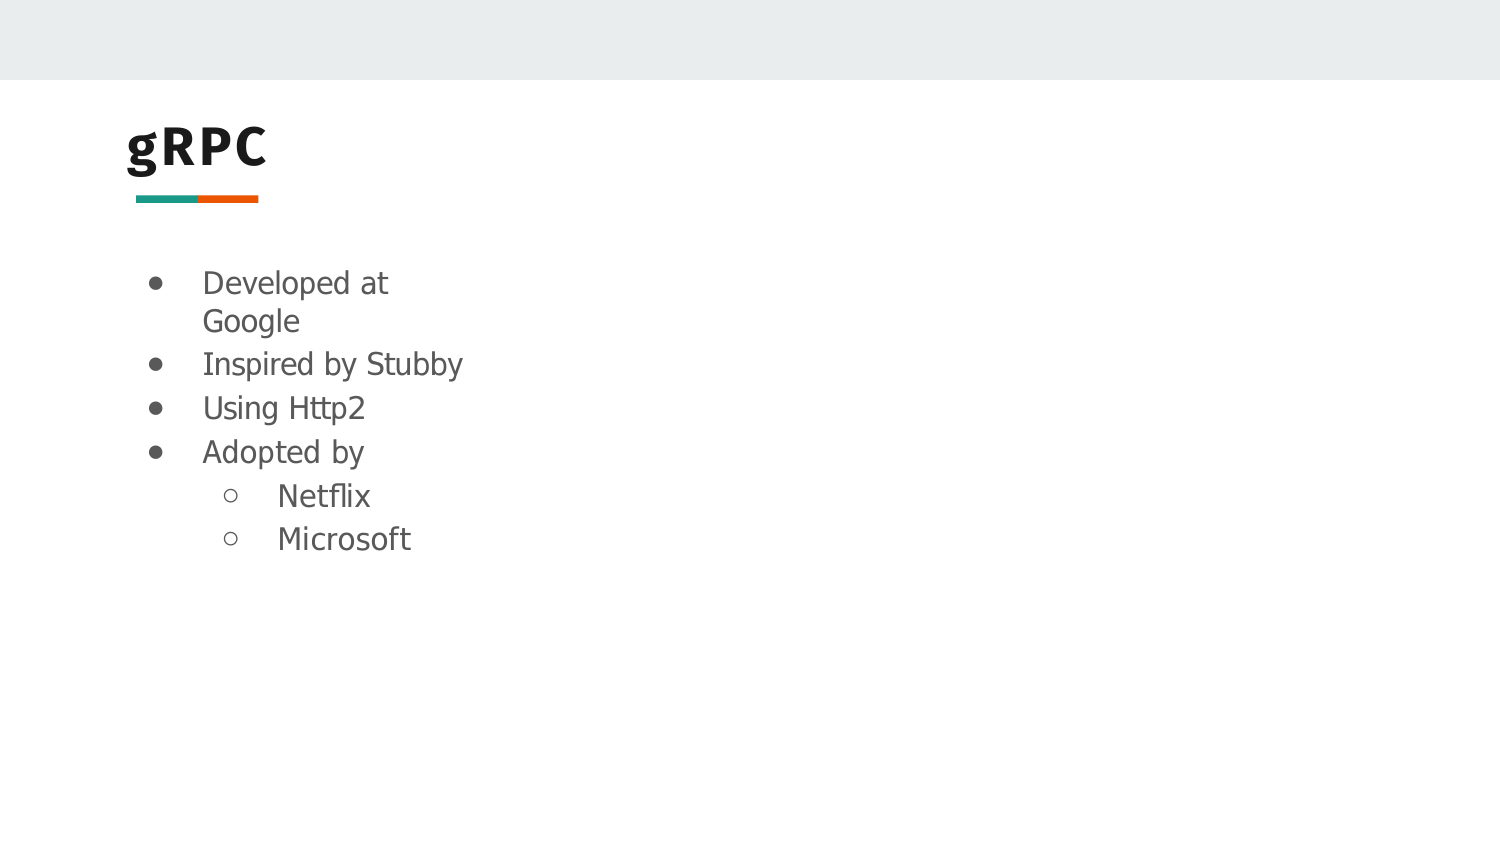

# gRPC
Developed at Google
Inspired by Stubby
Using Http2
Adopted by
Netﬂix
Microsoft